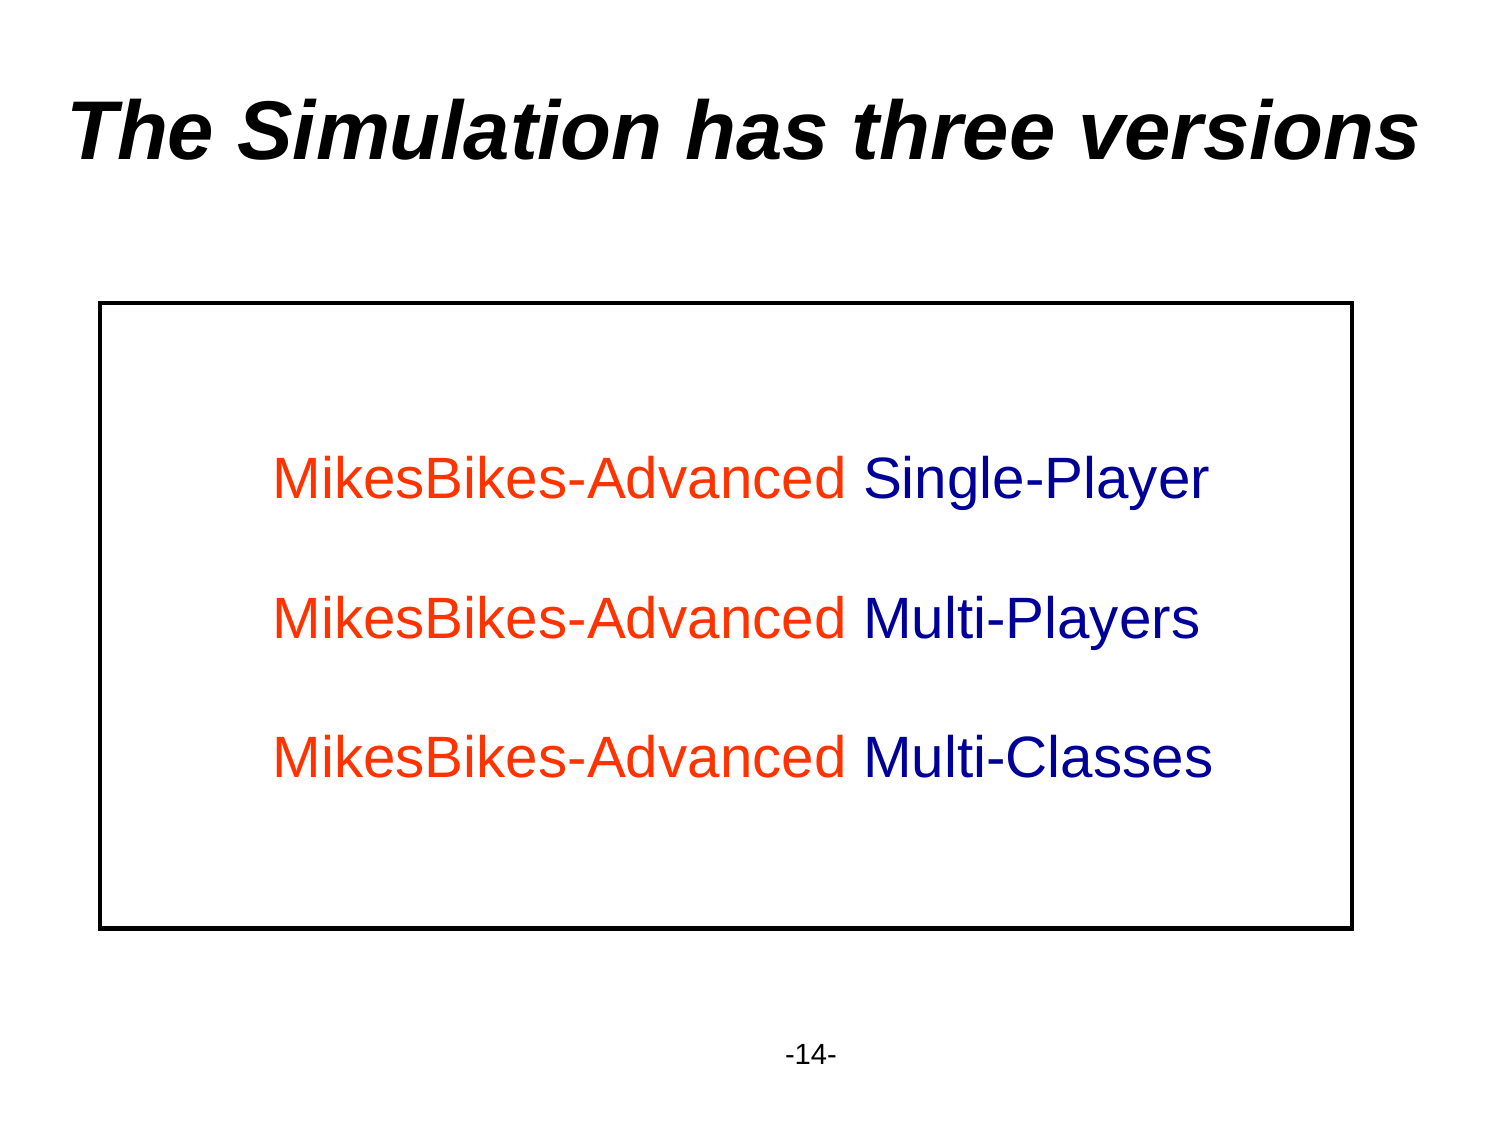

# The Simulation has three versions

	MikesBikes-Advanced Single-Player

	MikesBikes-Advanced Multi-Players

	MikesBikes-Advanced Multi-Classes

-14-